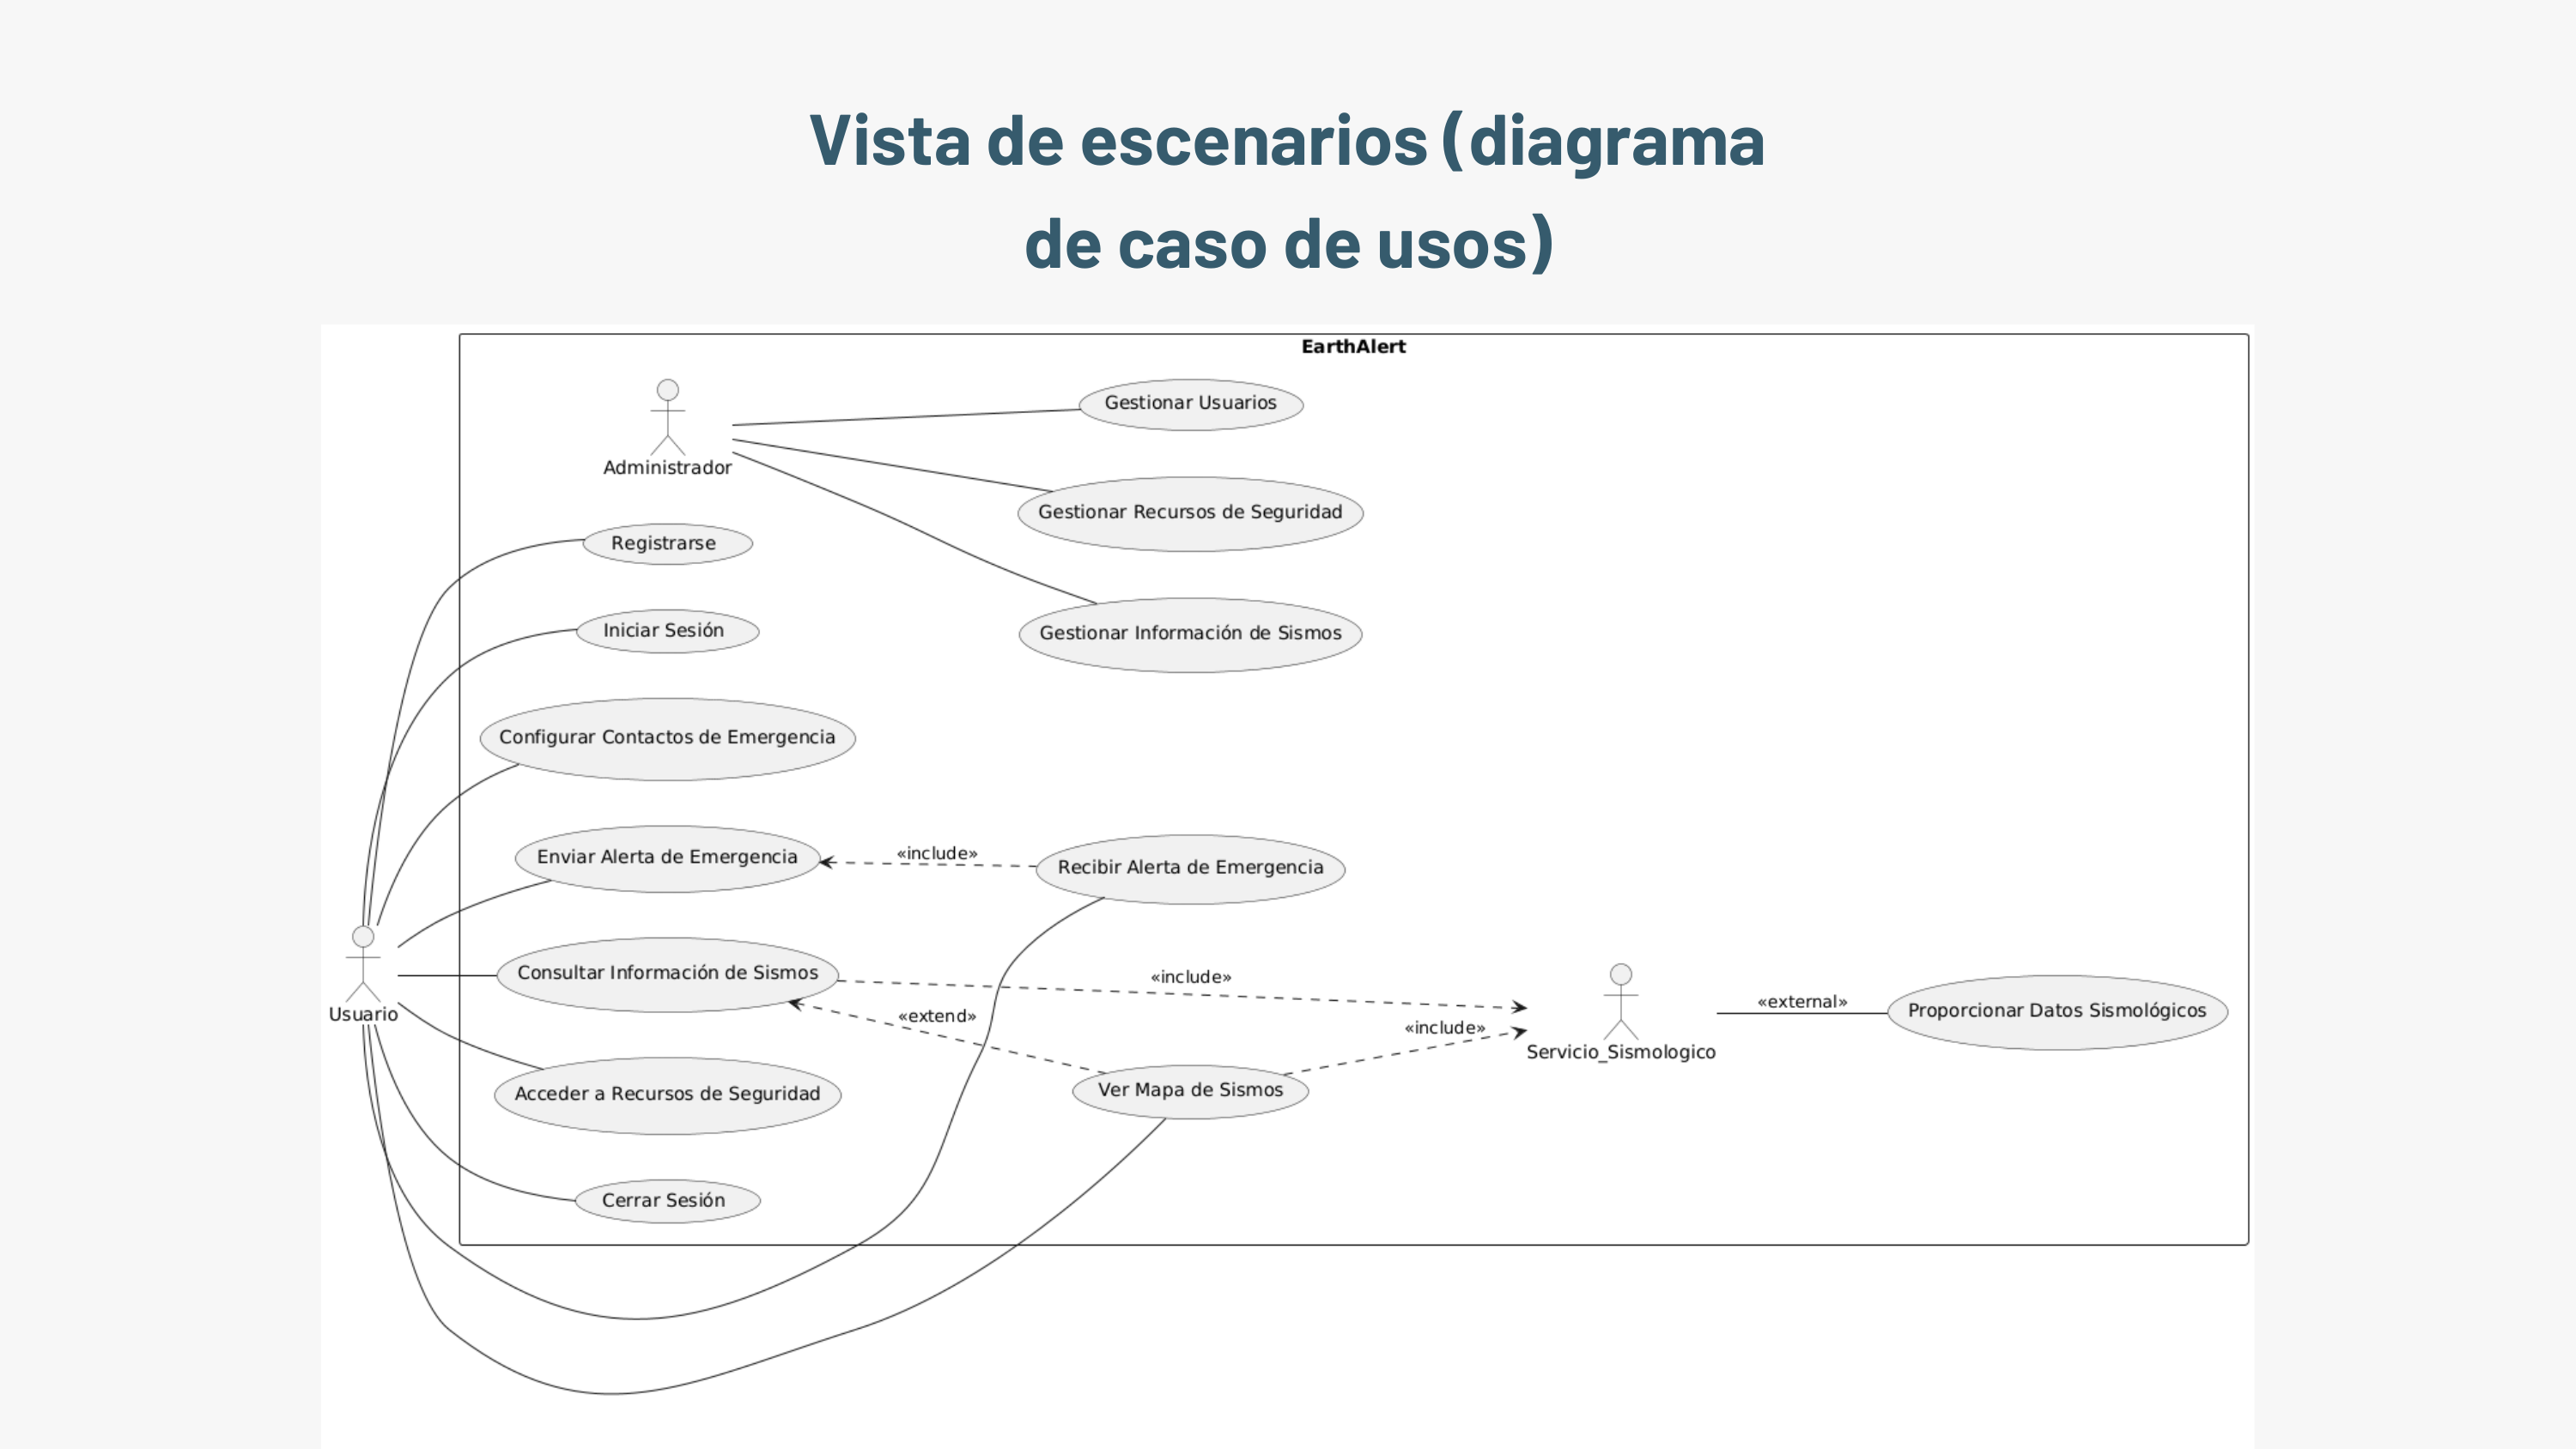

Vista de escenarios (diagrama de caso de usos)